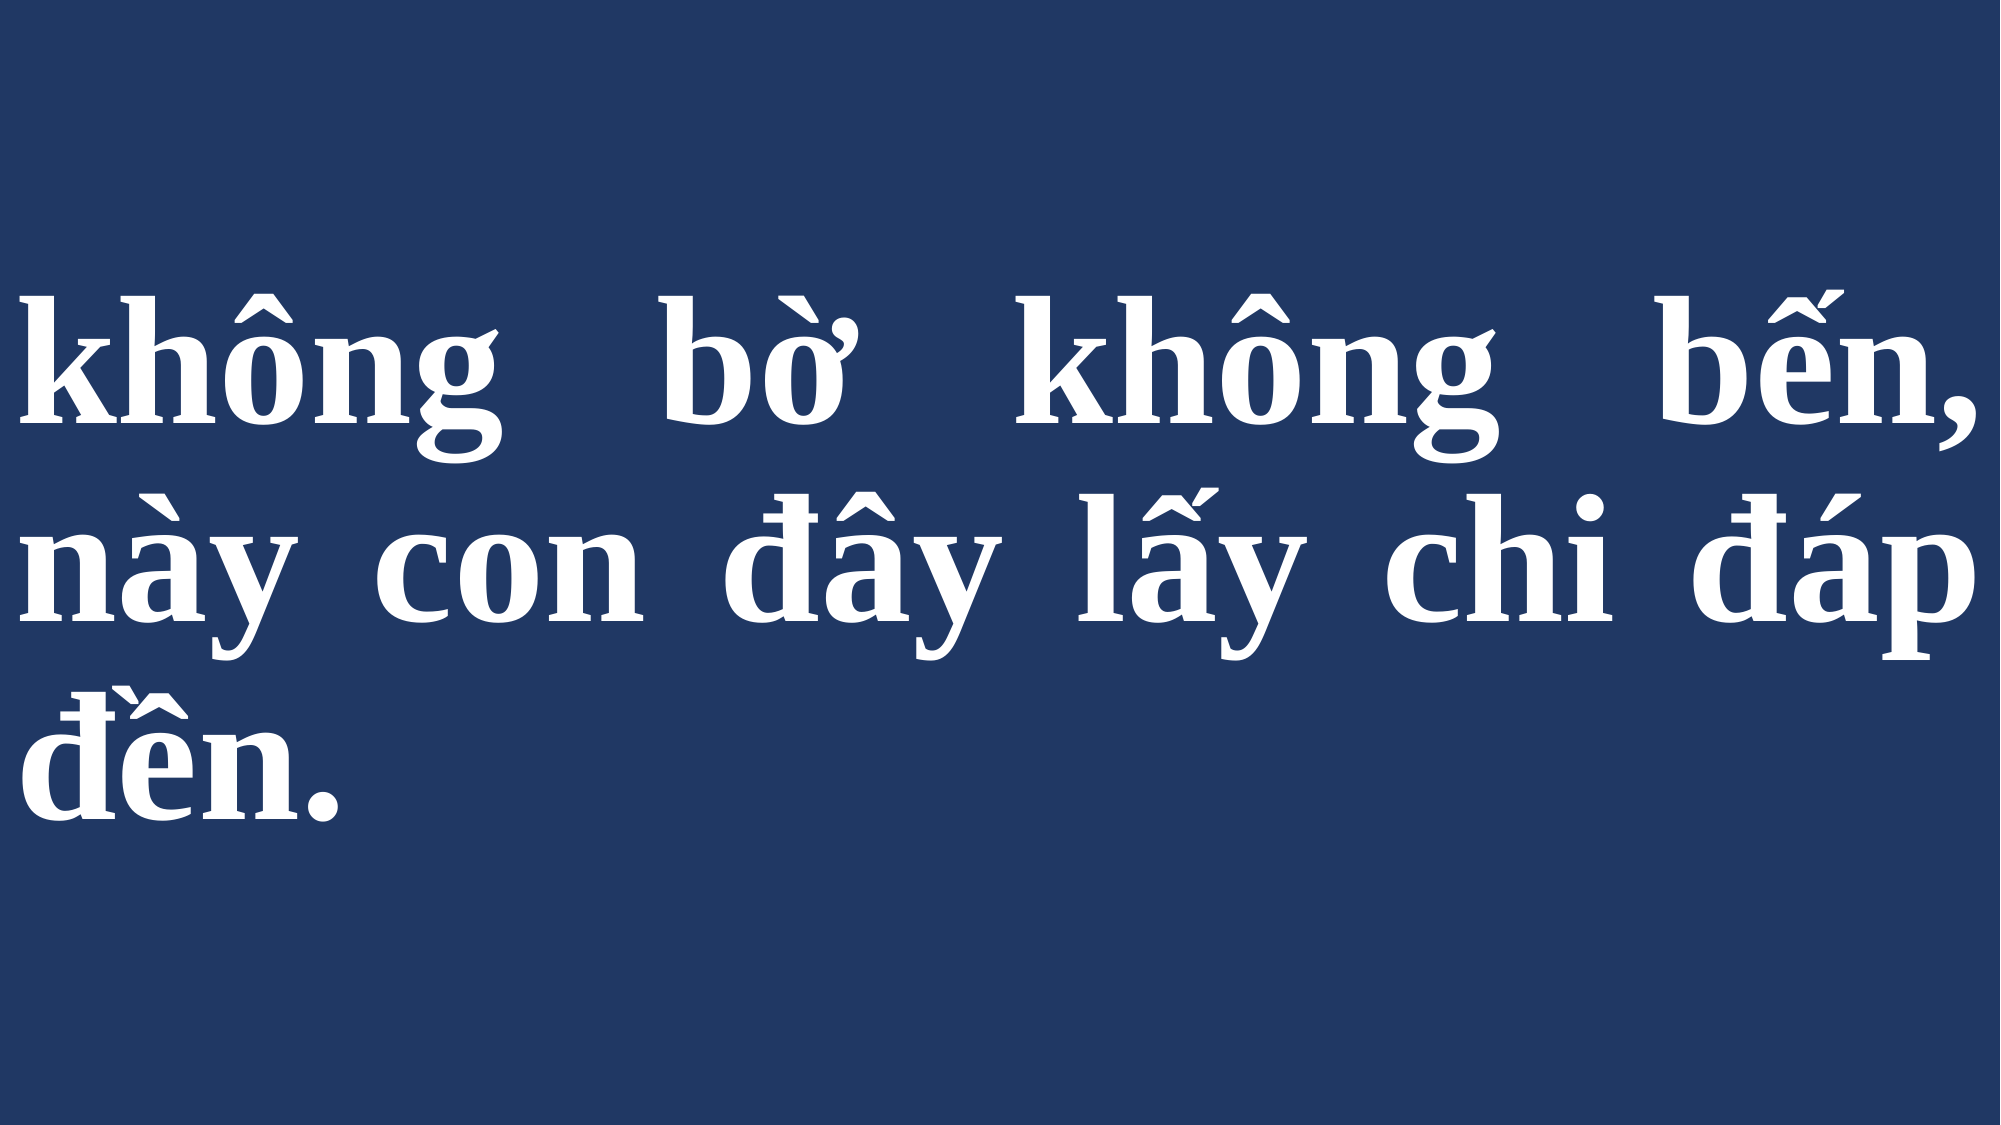

# không bờ không bến, này con đây lấy chi đáp đền.